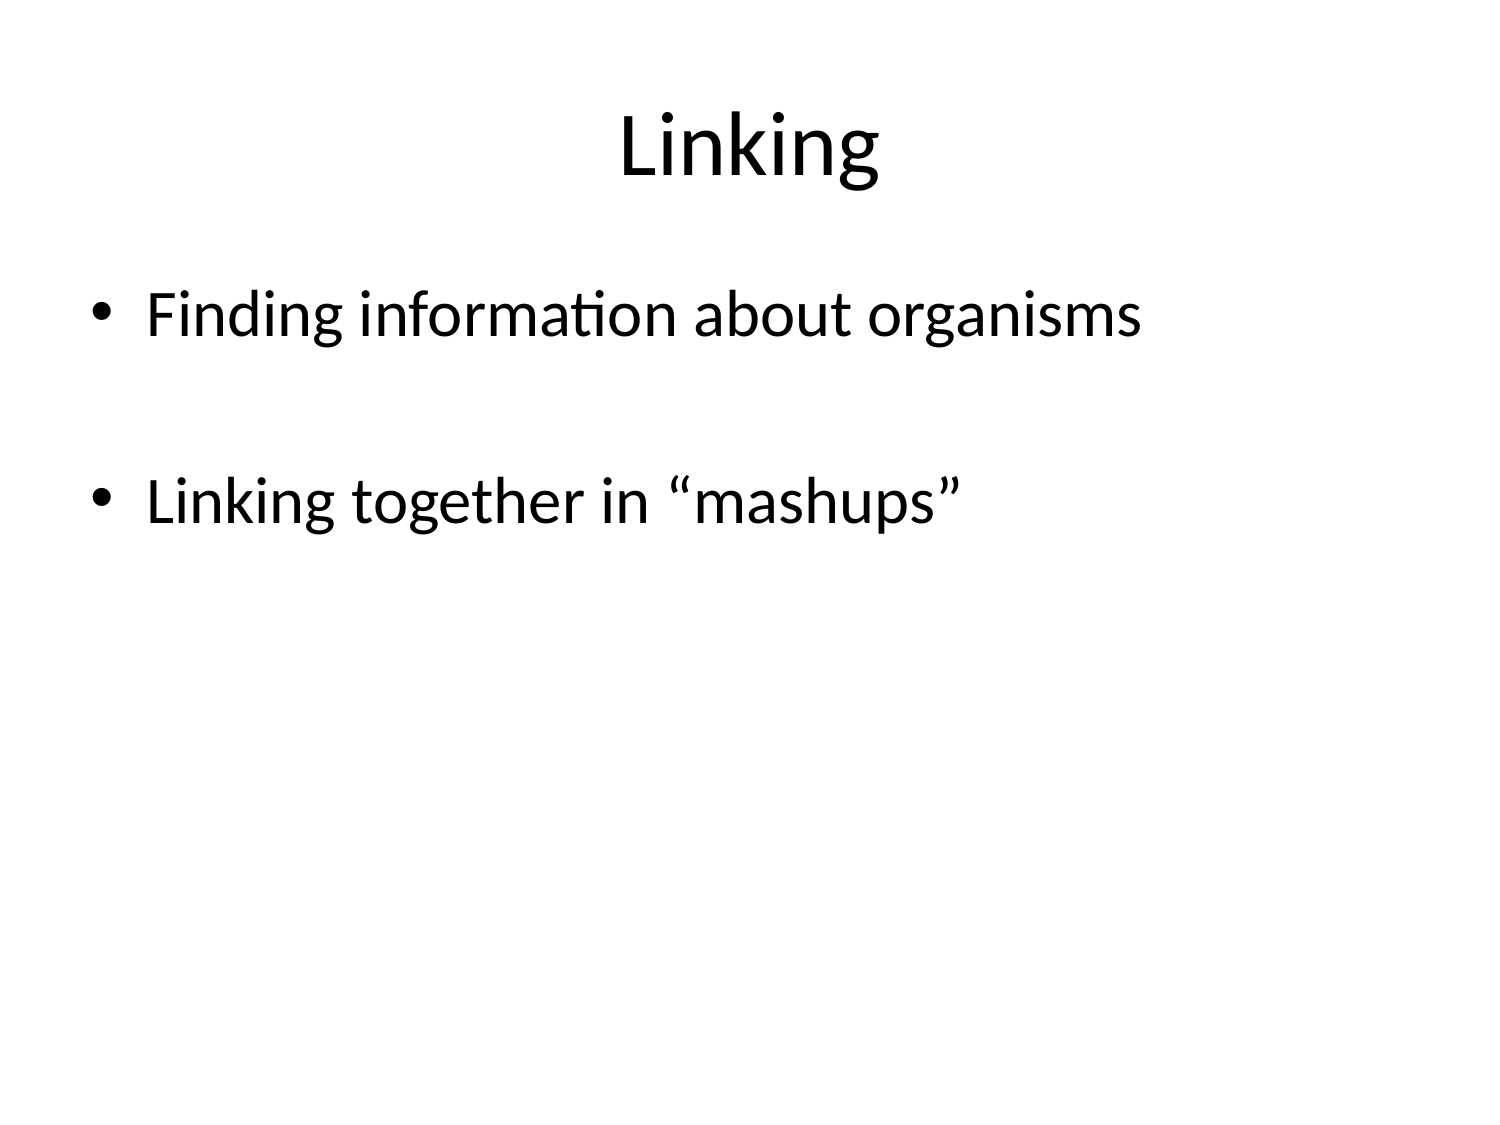

# Linking
Finding information about organisms

Linking together in “mashups”